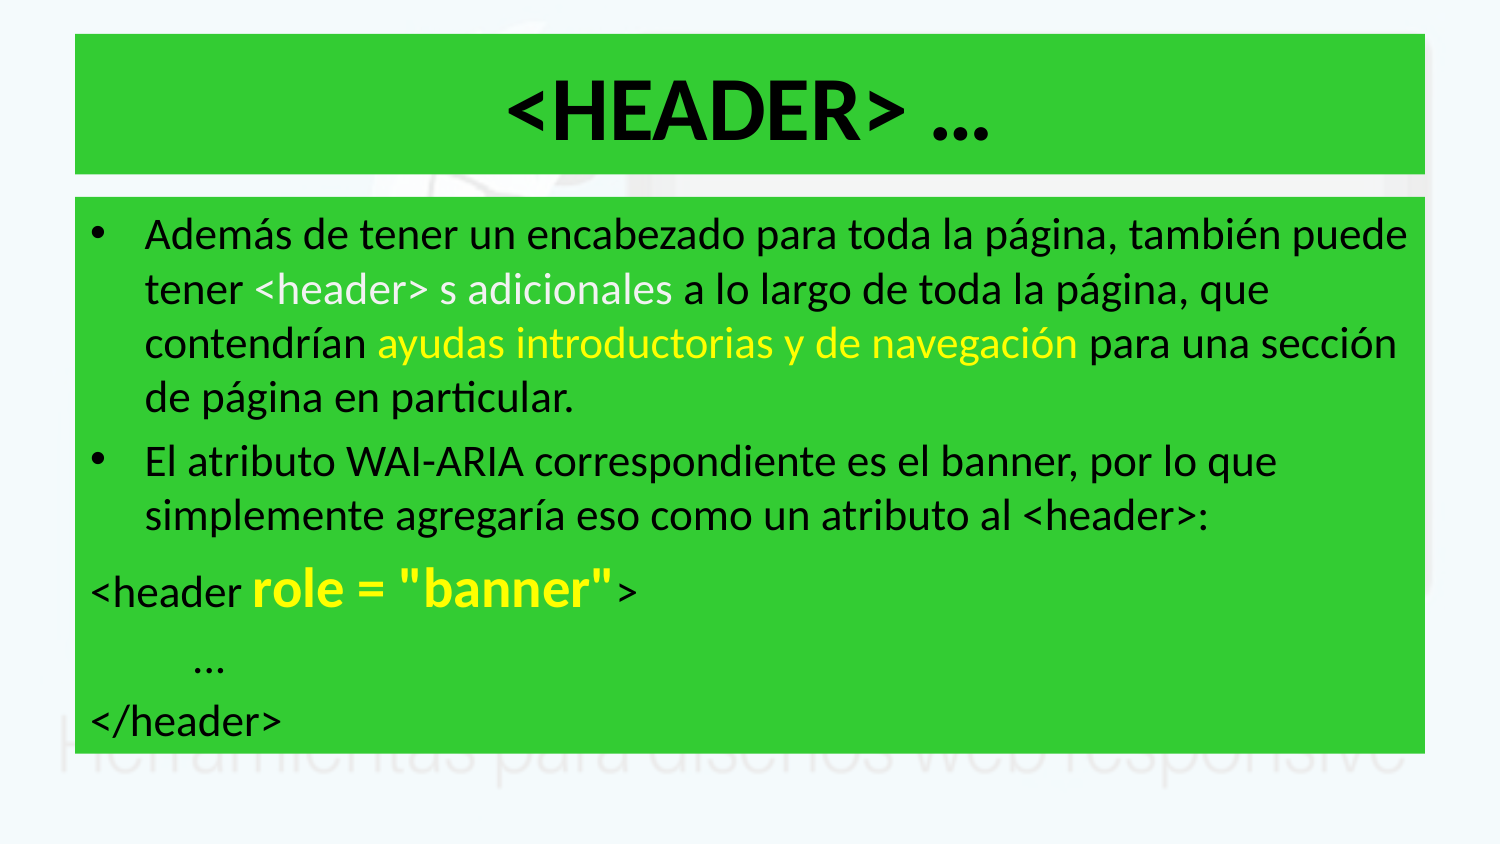

# <HEADER> …
Además de tener un encabezado para toda la página, también puede tener <header> s adicionales a lo largo de toda la página, que contendrían ayudas introductorias y de navegación para una sección de página en particular.
El atributo WAI-ARIA correspondiente es el banner, por lo que simplemente agregaría eso como un atributo al <header>:
<header role = "banner">
	...
</header>